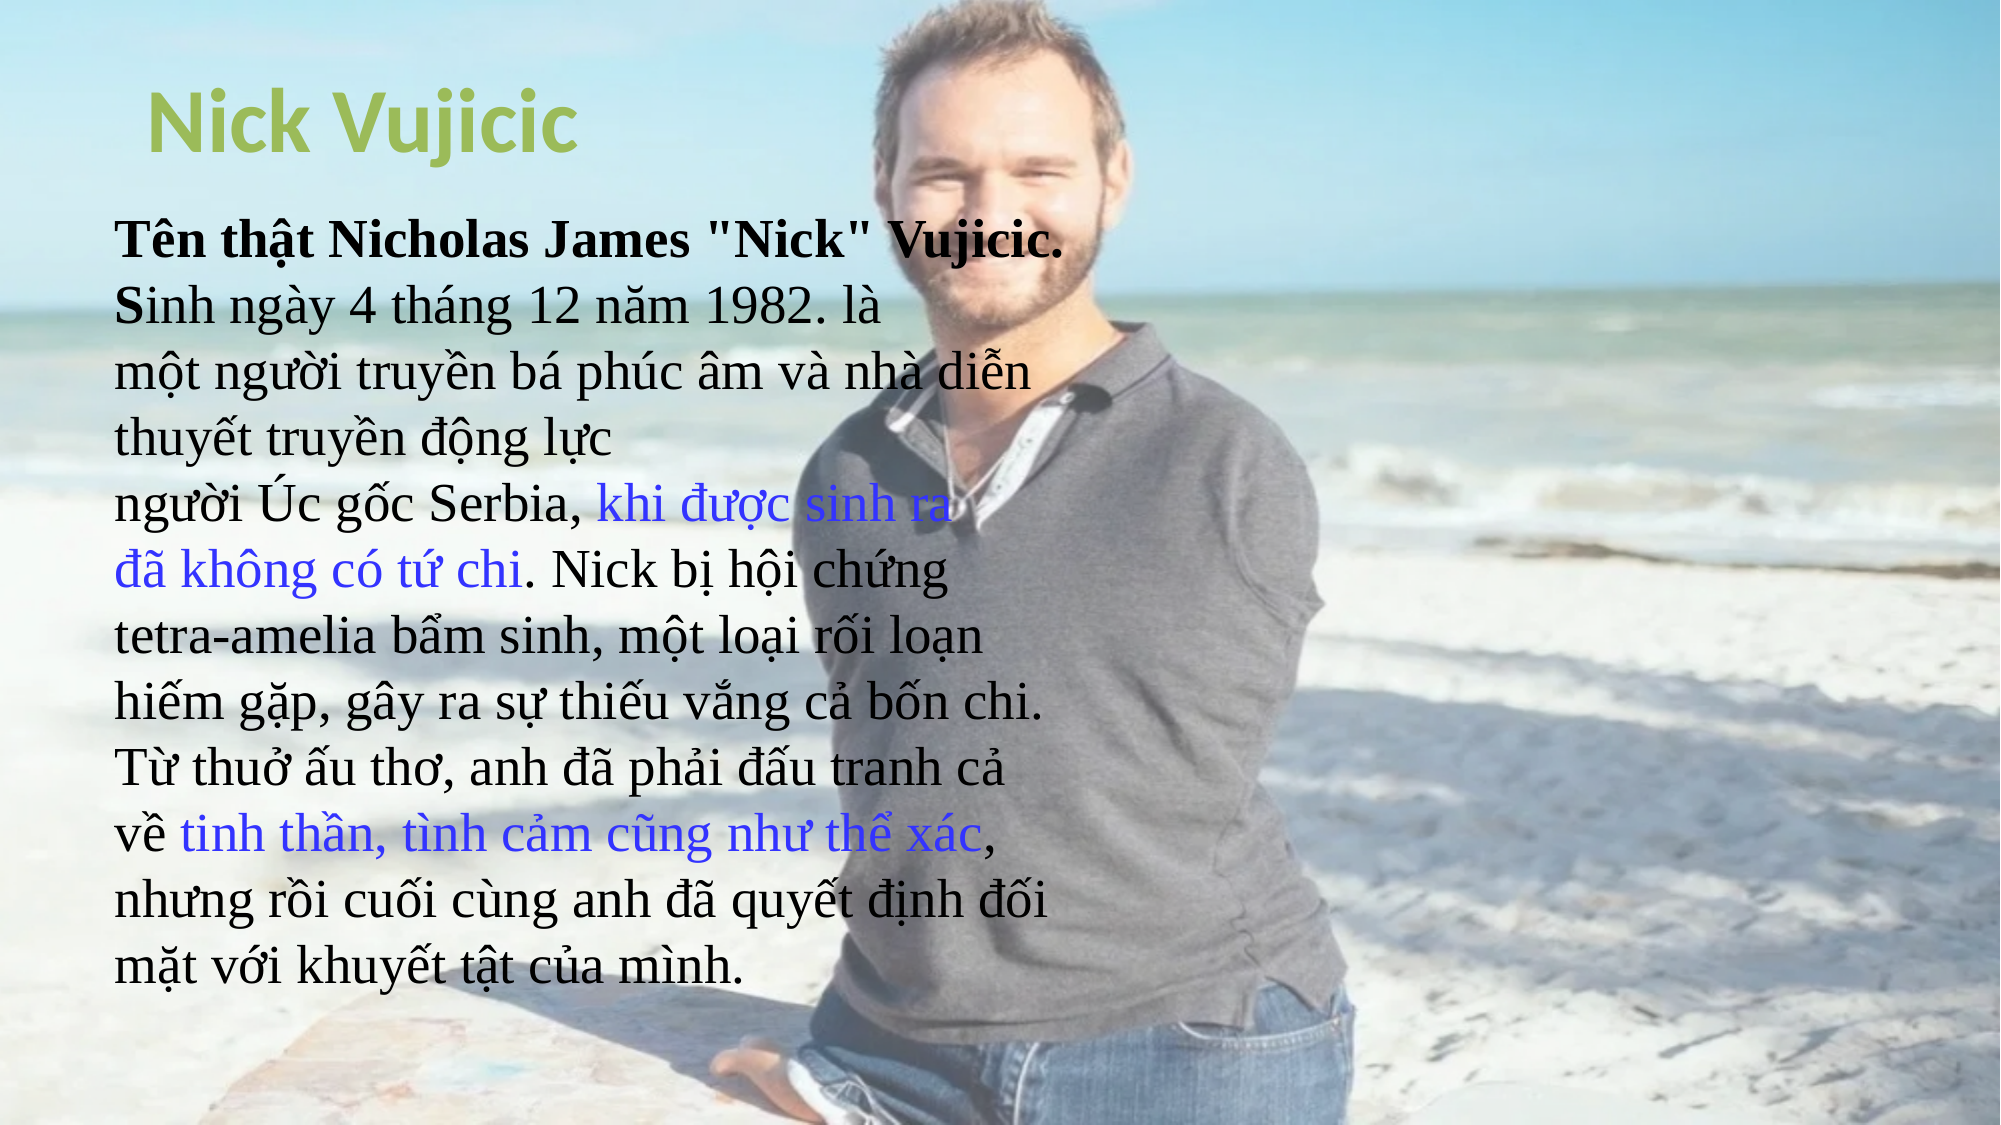

# Nick Vujicic

Tên thật Nicholas James "Nick" Vujicic. Sinh ngày 4 tháng 12 năm 1982. là một người truyền bá phúc âm và nhà diễn thuyết truyền động lực người Úc gốc Serbia, khi được sinh ra đã không có tứ chi. Nick bị hội chứng tetra-amelia bẩm sinh, một loại rối loạn hiếm gặp, gây ra sự thiếu vắng cả bốn chi. Từ thuở ấu thơ, anh đã phải đấu tranh cả về tinh thần, tình cảm cũng như thể xác, nhưng rồi cuối cùng anh đã quyết định đối mặt với khuyết tật của mình.